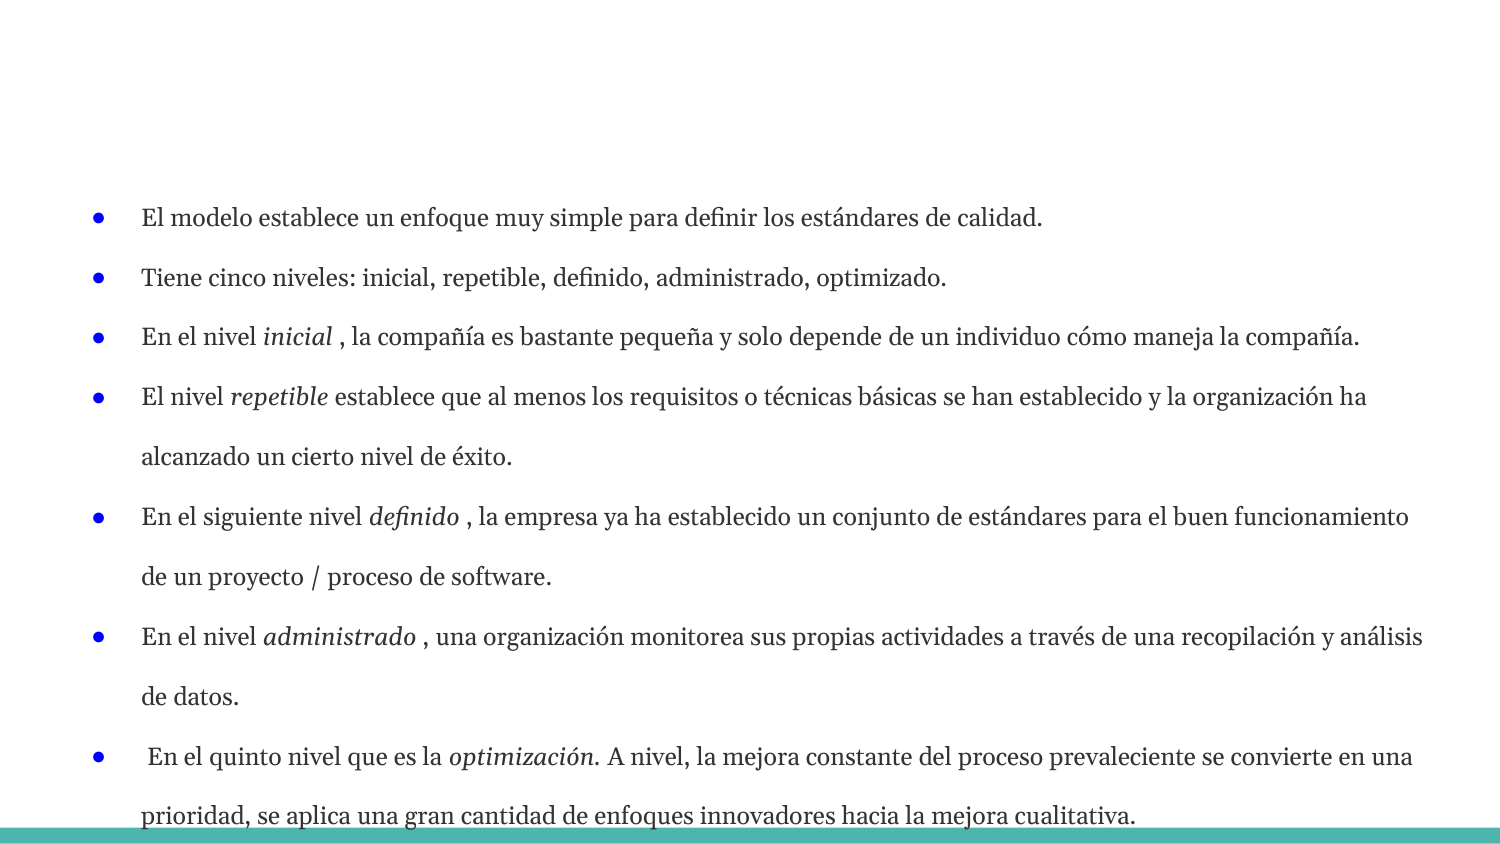

#
El modelo establece un enfoque muy simple para definir los estándares de calidad.
Tiene cinco niveles: inicial, repetible, definido, administrado, optimizado.
En el nivel inicial , la compañía es bastante pequeña y solo depende de un individuo cómo maneja la compañía.
El nivel repetible establece que al menos los requisitos o técnicas básicas se han establecido y la organización ha alcanzado un cierto nivel de éxito.
En el siguiente nivel definido , la empresa ya ha establecido un conjunto de estándares para el buen funcionamiento de un proyecto / proceso de software.
En el nivel administrado , una organización monitorea sus propias actividades a través de una recopilación y análisis de datos.
 En el quinto nivel que es la optimización. A nivel, la mejora constante del proceso prevaleciente se convierte en una prioridad, se aplica una gran cantidad de enfoques innovadores hacia la mejora cualitativa.